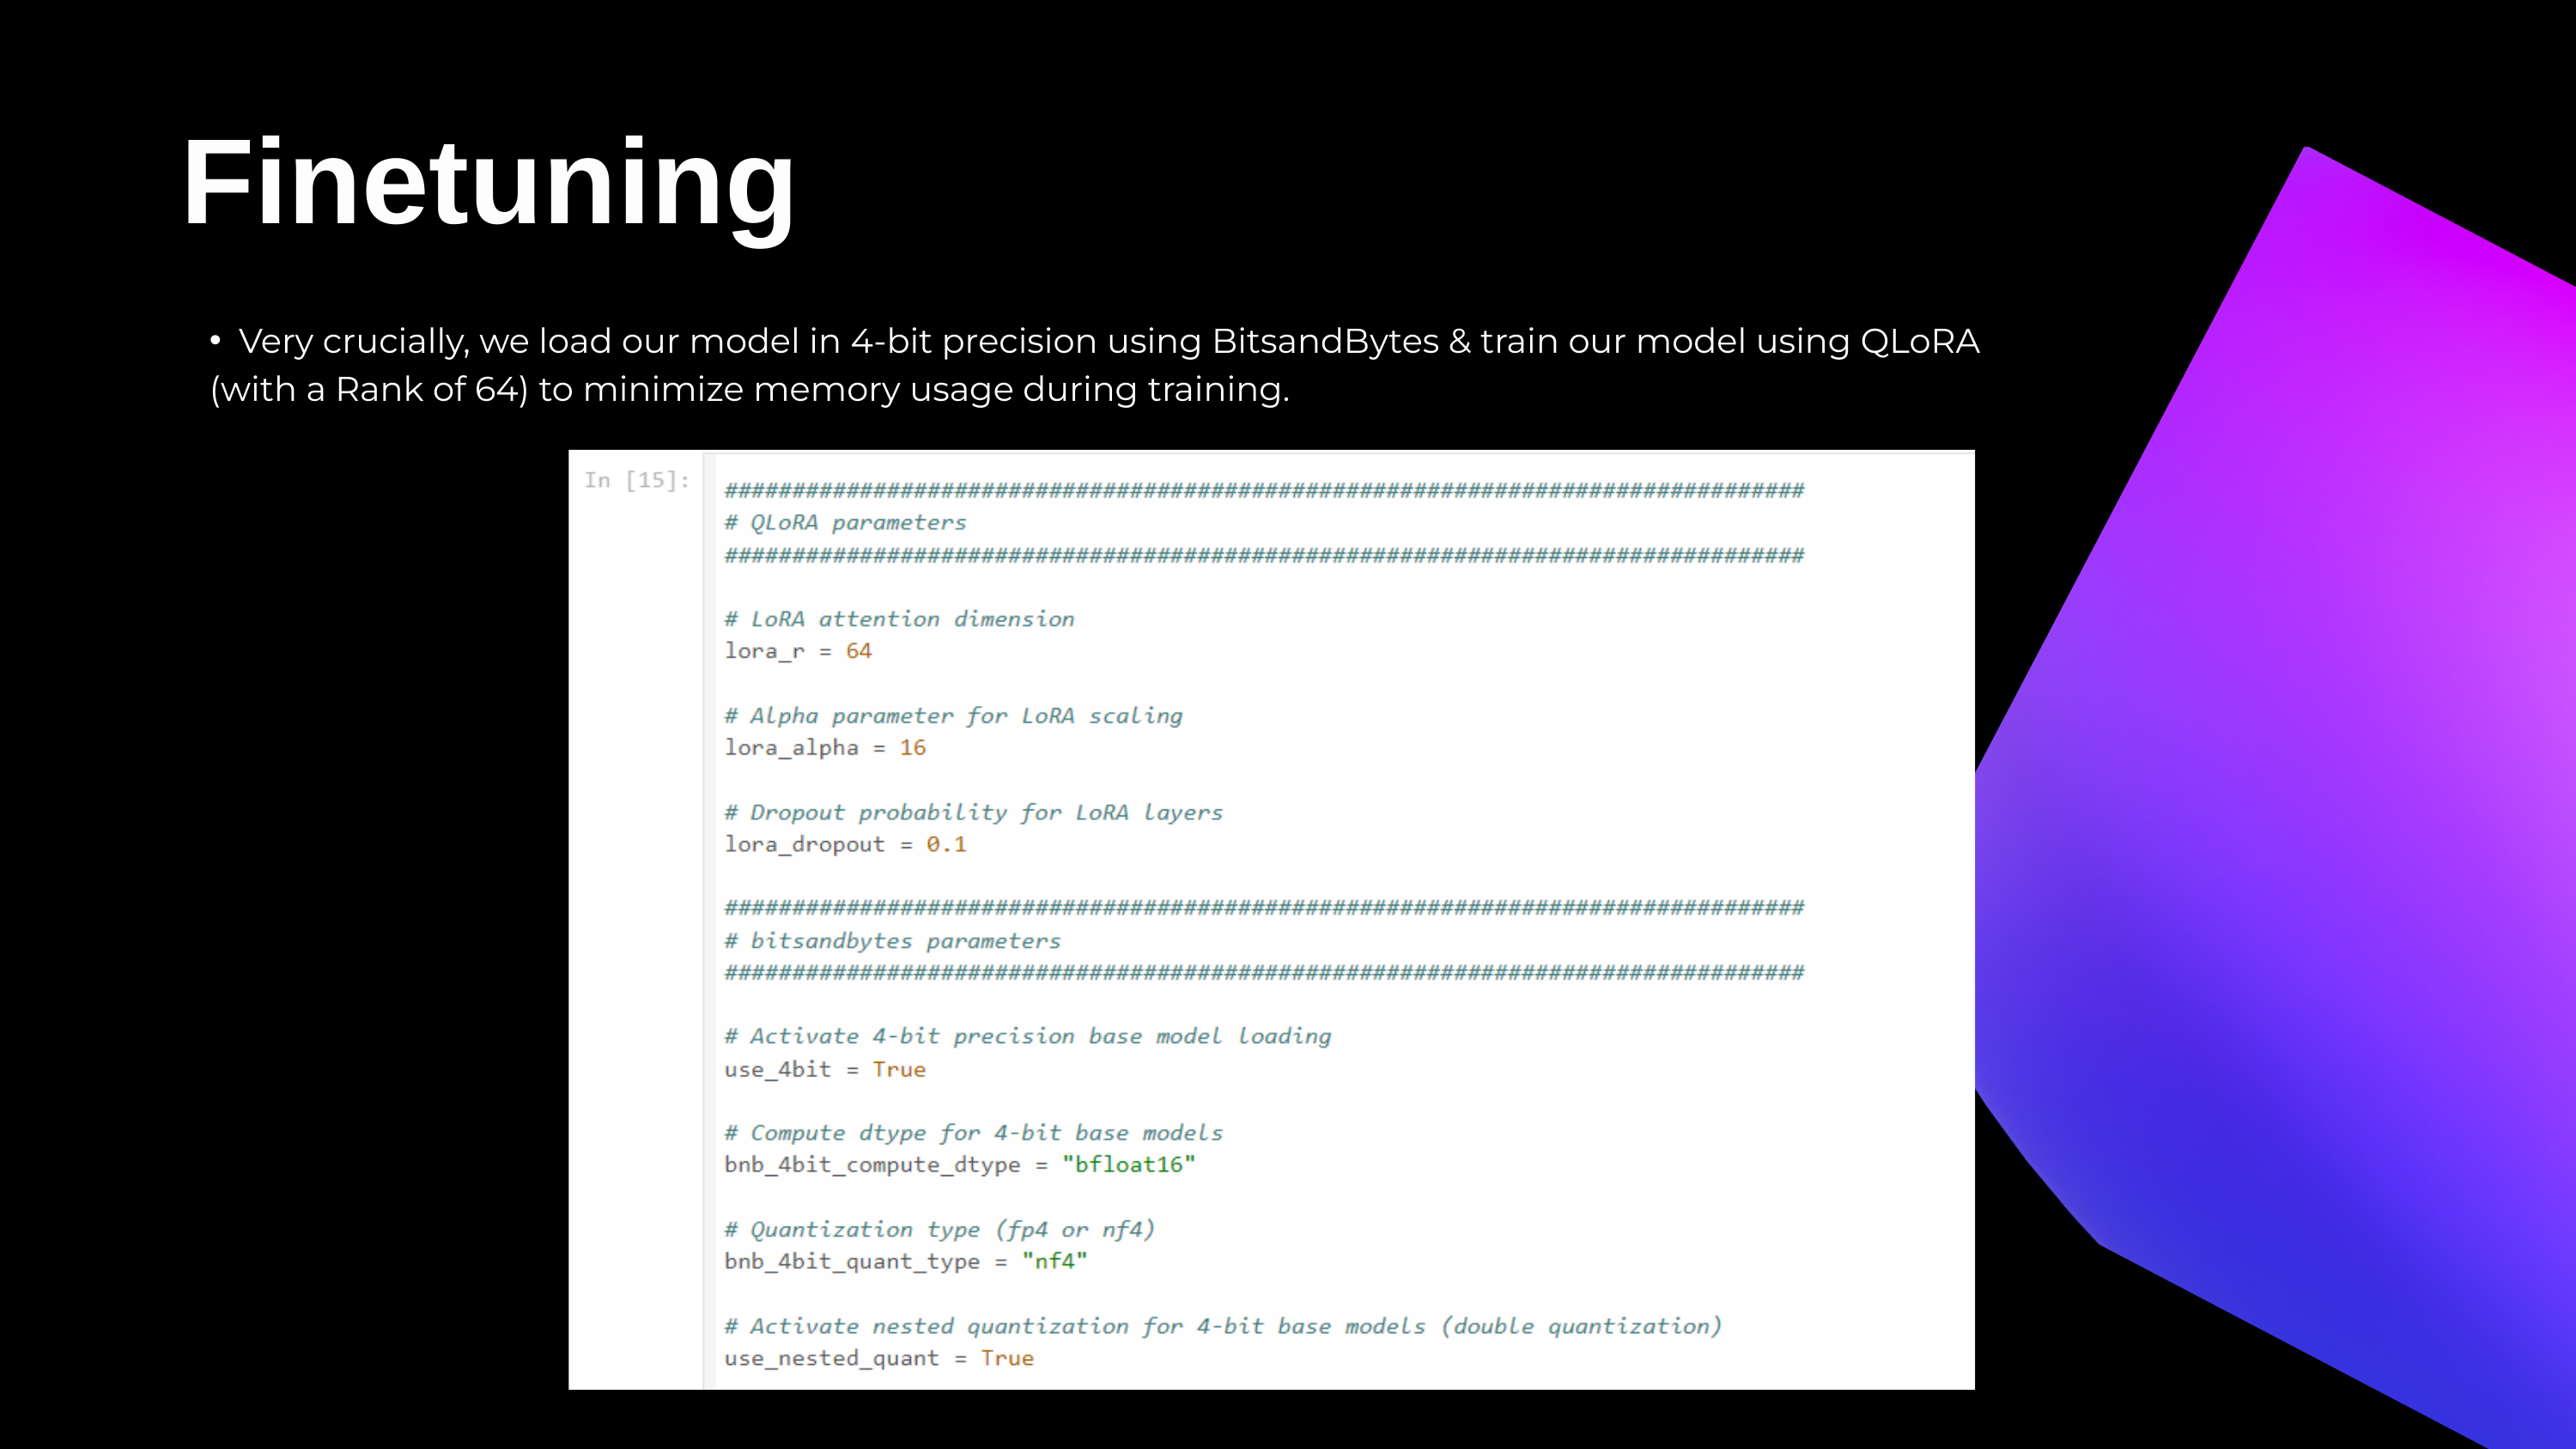

Finetuning
Very crucially, we load our model in 4-bit precision using BitsandBytes & train our model using QLoRA
(with a Rank of 64) to minimize memory usage during training.